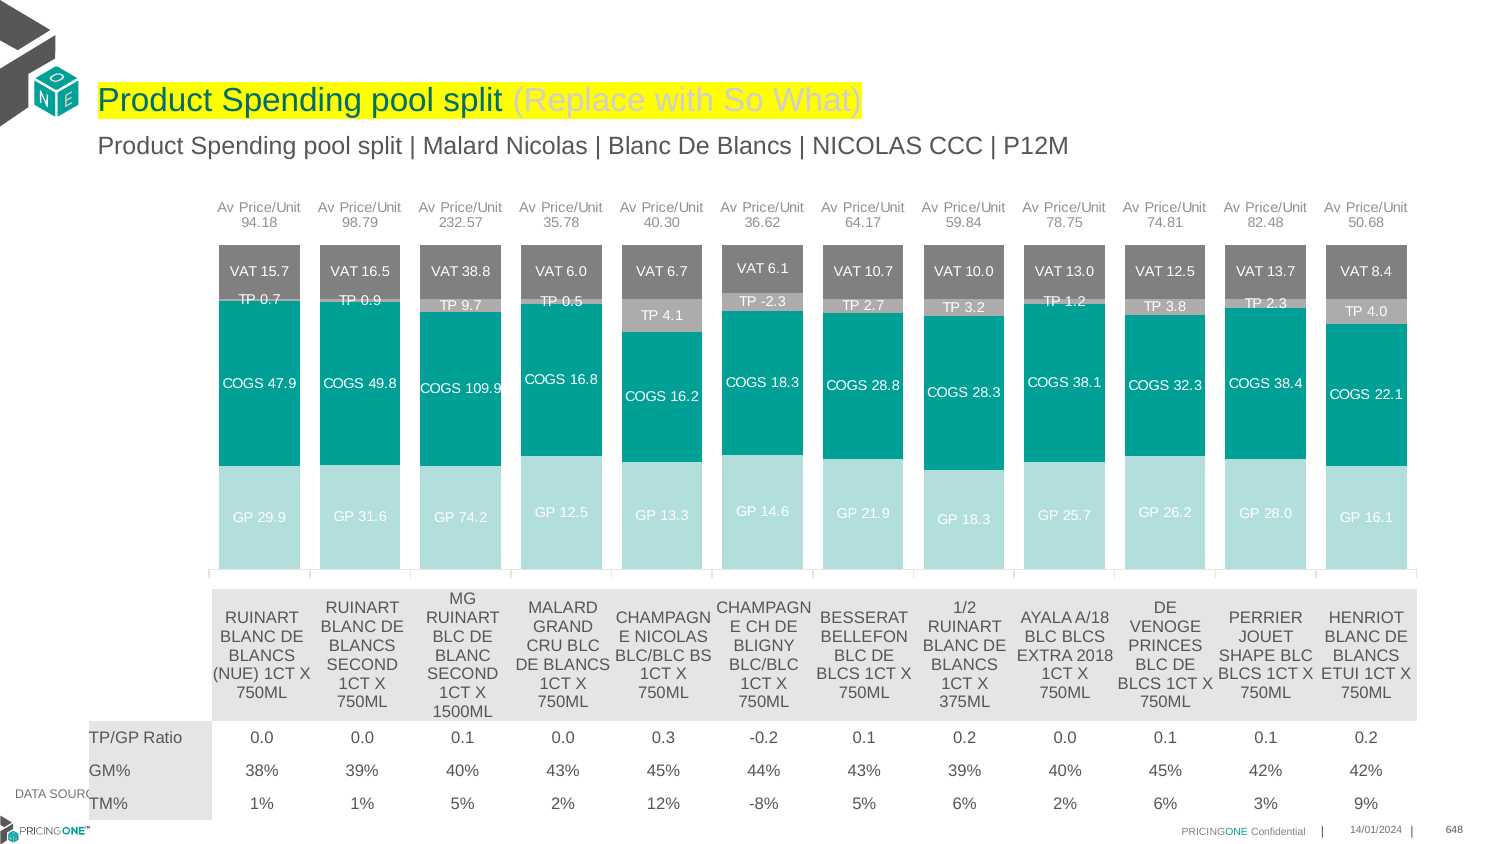

# Product Spending pool split (Replace with So What)
Product Spending pool split | Malard Nicolas | Blanc De Blancs | NICOLAS CCC | P12M

### Chart

| Category | GP | COGS | TP | VAT |
|---|---|---|---|---|
| Av Price/Unit 94.18 | 29.919285465116275 | 47.85805523255814 | 0.7073976744186297 | 15.696947674418594 |
| Av Price/Unit 98.79 | 31.64800115473441 | 49.78482448036951 | 0.8939642032332387 | 16.465357967667437 |
| Av Price/Unit 232.57 | 74.19896785714288 | 109.928 | 9.682555952380966 | 38.76190476190474 |
| Av Price/Unit 35.78 | 12.534139830508472 | 16.763738983050843 | 0.51850536723164 | 5.963276836158191 |
| Av Price/Unit 40.30 | 13.277421105527639 | 16.206 | 4.10116850921273 | 6.716917922948075 |
| Av Price/Unit 36.62 | 14.593496621621622 | 18.26787432432433 | -2.343352927927924 | 6.103603603603601 |
| Av Price/Unit 64.17 | 21.905236046511632 | 28.845709302325577 | 2.7277368217054345 | 10.695736434108523 |
| Av Price/Unit 59.84 | 18.34949863013699 | 28.33427397260274 | 3.1792410958904114 | 9.972602739726028 |
| Av Price/Unit 78.75 | 25.697 | 38.053 | 1.1824324324324493 | 12.986486486486474 |
| Av Price/Unit 74.81 | 26.198062162162163 | 32.34305405405405 | 3.801296396396417 | 12.468468468468448 |
| Av Price/Unit 82.48 | 27.95287741935484 | 38.445 | 2.3386817204301025 | 13.747311827956985 |
| Av Price/Unit 50.68 | 16.103594339622642 | 22.147847169811318 | 3.9812628930817695 | 8.446540880503141 |
|  | RUINART BLANC DE BLANCS (NUE) 1CT X 750ML | RUINART BLANC DE BLANCS SECOND 1CT X 750ML | MG RUINART BLC DE BLANC SECOND 1CT X 1500ML | MALARD GRAND CRU BLC DE BLANCS 1CT X 750ML | CHAMPAGNE NICOLAS BLC/BLC BS 1CT X 750ML | CHAMPAGNE CH DE BLIGNY BLC/BLC 1CT X 750ML | BESSERAT BELLEFON BLC DE BLCS 1CT X 750ML | 1/2 RUINART BLANC DE BLANCS 1CT X 375ML | AYALA A/18 BLC BLCS EXTRA 2018 1CT X 750ML | DE VENOGE PRINCES BLC DE BLCS 1CT X 750ML | PERRIER JOUET SHAPE BLC BLCS 1CT X 750ML | HENRIOT BLANC DE BLANCS ETUI 1CT X 750ML |
| --- | --- | --- | --- | --- | --- | --- | --- | --- | --- | --- | --- | --- |
| TP/GP Ratio | 0.0 | 0.0 | 0.1 | 0.0 | 0.3 | -0.2 | 0.1 | 0.2 | 0.0 | 0.1 | 0.1 | 0.2 |
| GM% | 38% | 39% | 40% | 43% | 45% | 44% | 43% | 39% | 40% | 45% | 42% | 42% |
| TM% | 1% | 1% | 5% | 2% | 12% | -8% | 5% | 6% | 2% | 6% | 3% | 9% |
DATA SOURCE: Client P&L

14/01/2024
648